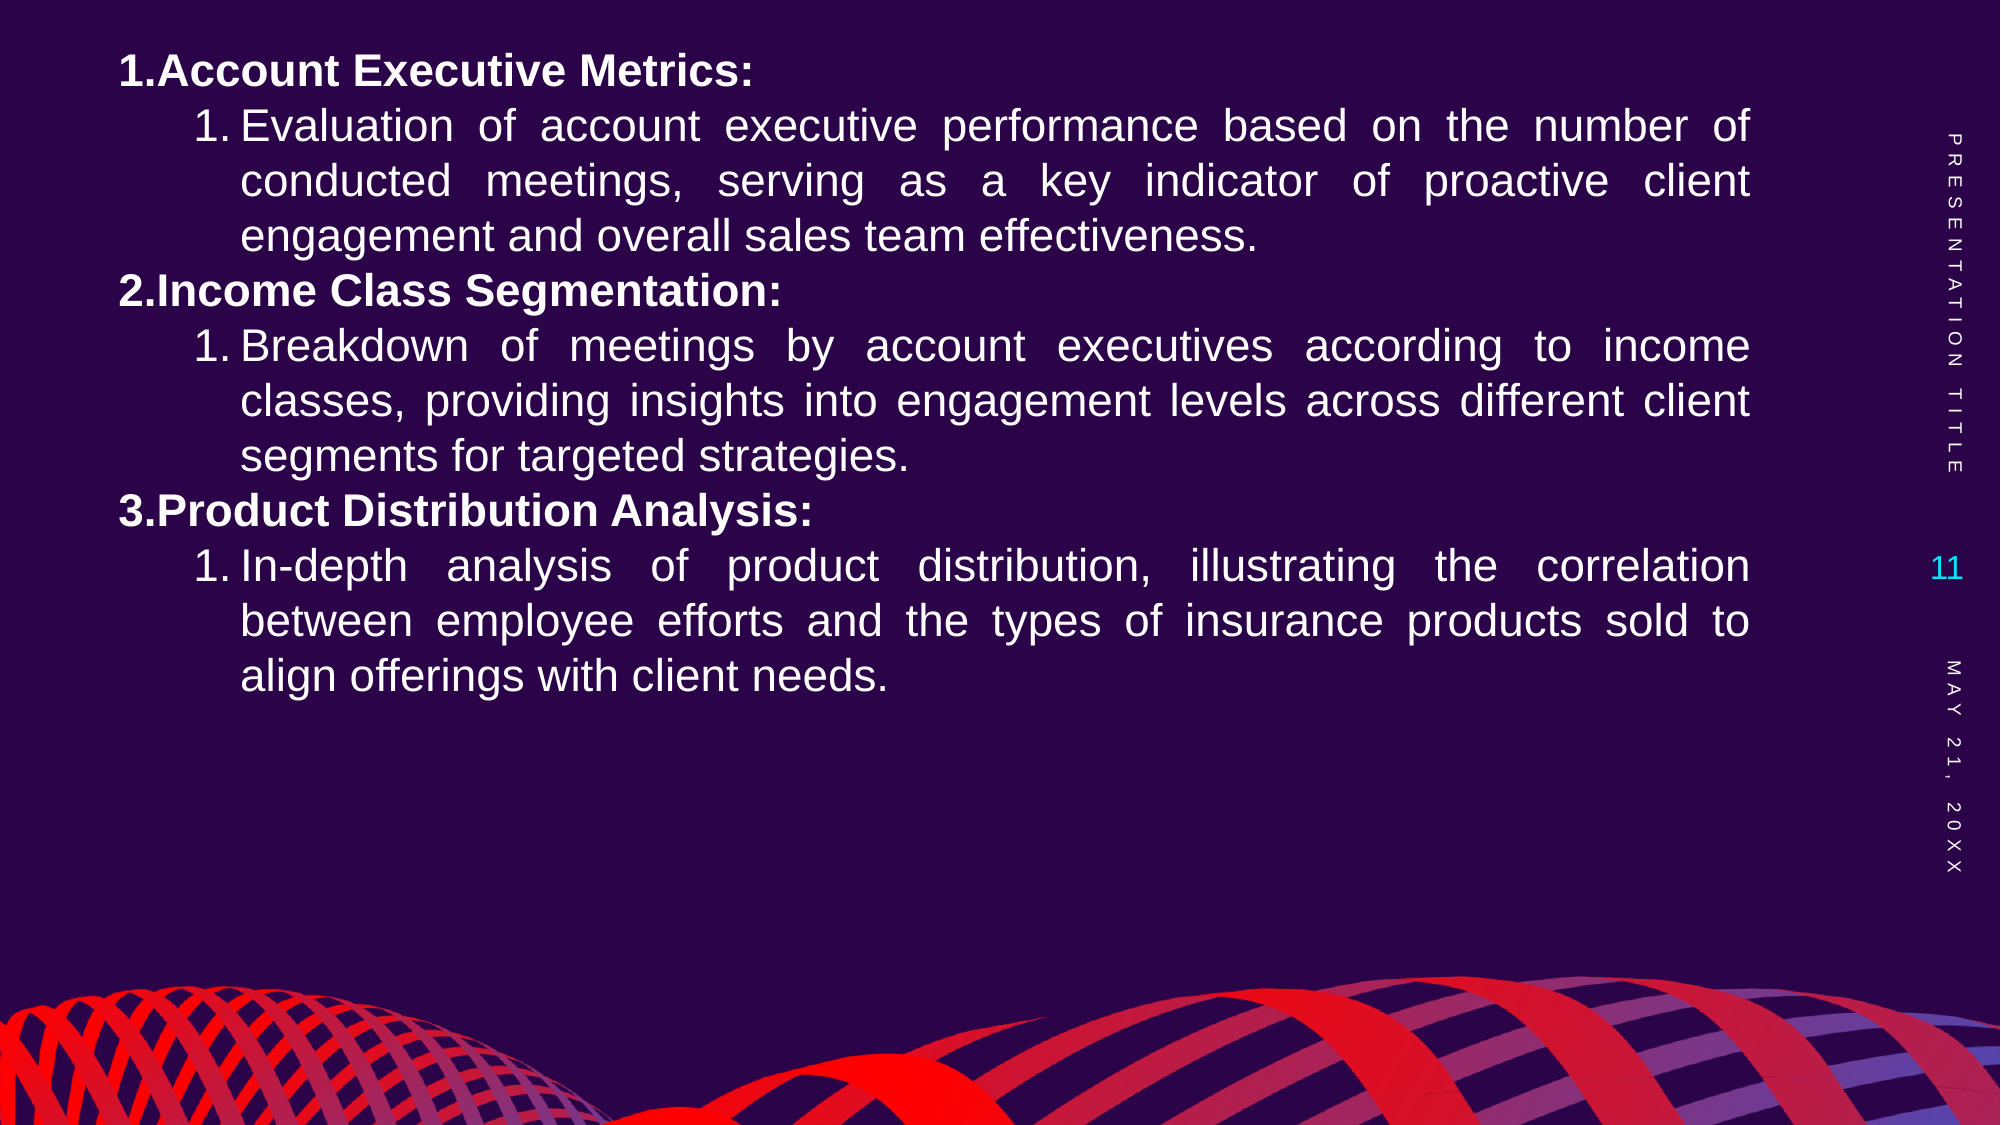

Account Executive Metrics:
Evaluation of account executive performance based on the number of conducted meetings, serving as a key indicator of proactive client engagement and overall sales team effectiveness.
Income Class Segmentation:
Breakdown of meetings by account executives according to income classes, providing insights into engagement levels across different client segments for targeted strategies.
Product Distribution Analysis:
In-depth analysis of product distribution, illustrating the correlation between employee efforts and the types of insurance products sold to align offerings with client needs.
PRESENTATION TITLE
11
May 21, 20XX